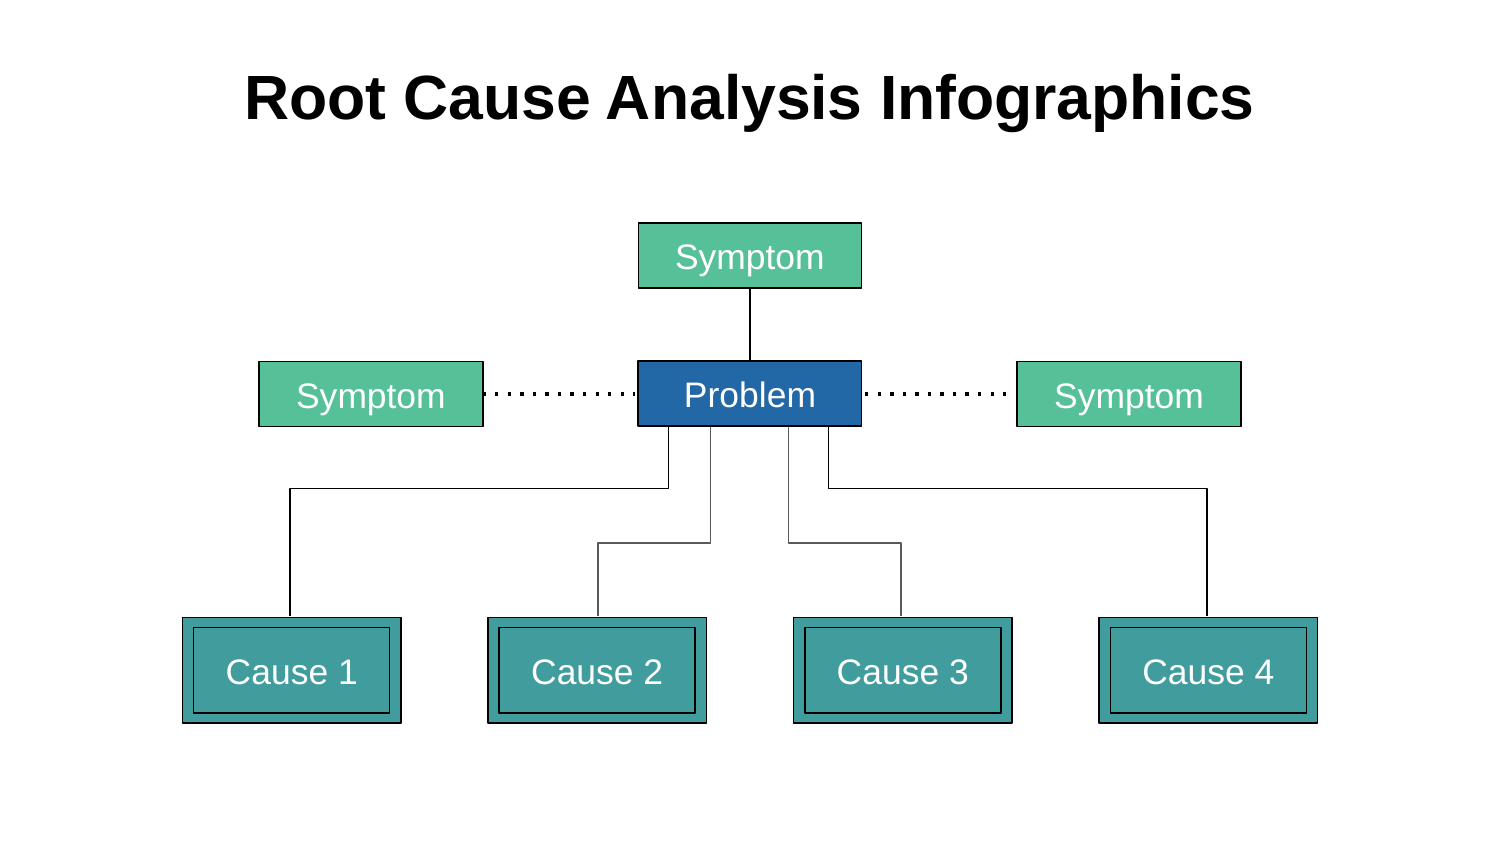

# Root Cause Analysis Infographics
Symptom
Problem
Symptom
Symptom

Cause 3
Cause 1
Cause 2
Cause 4